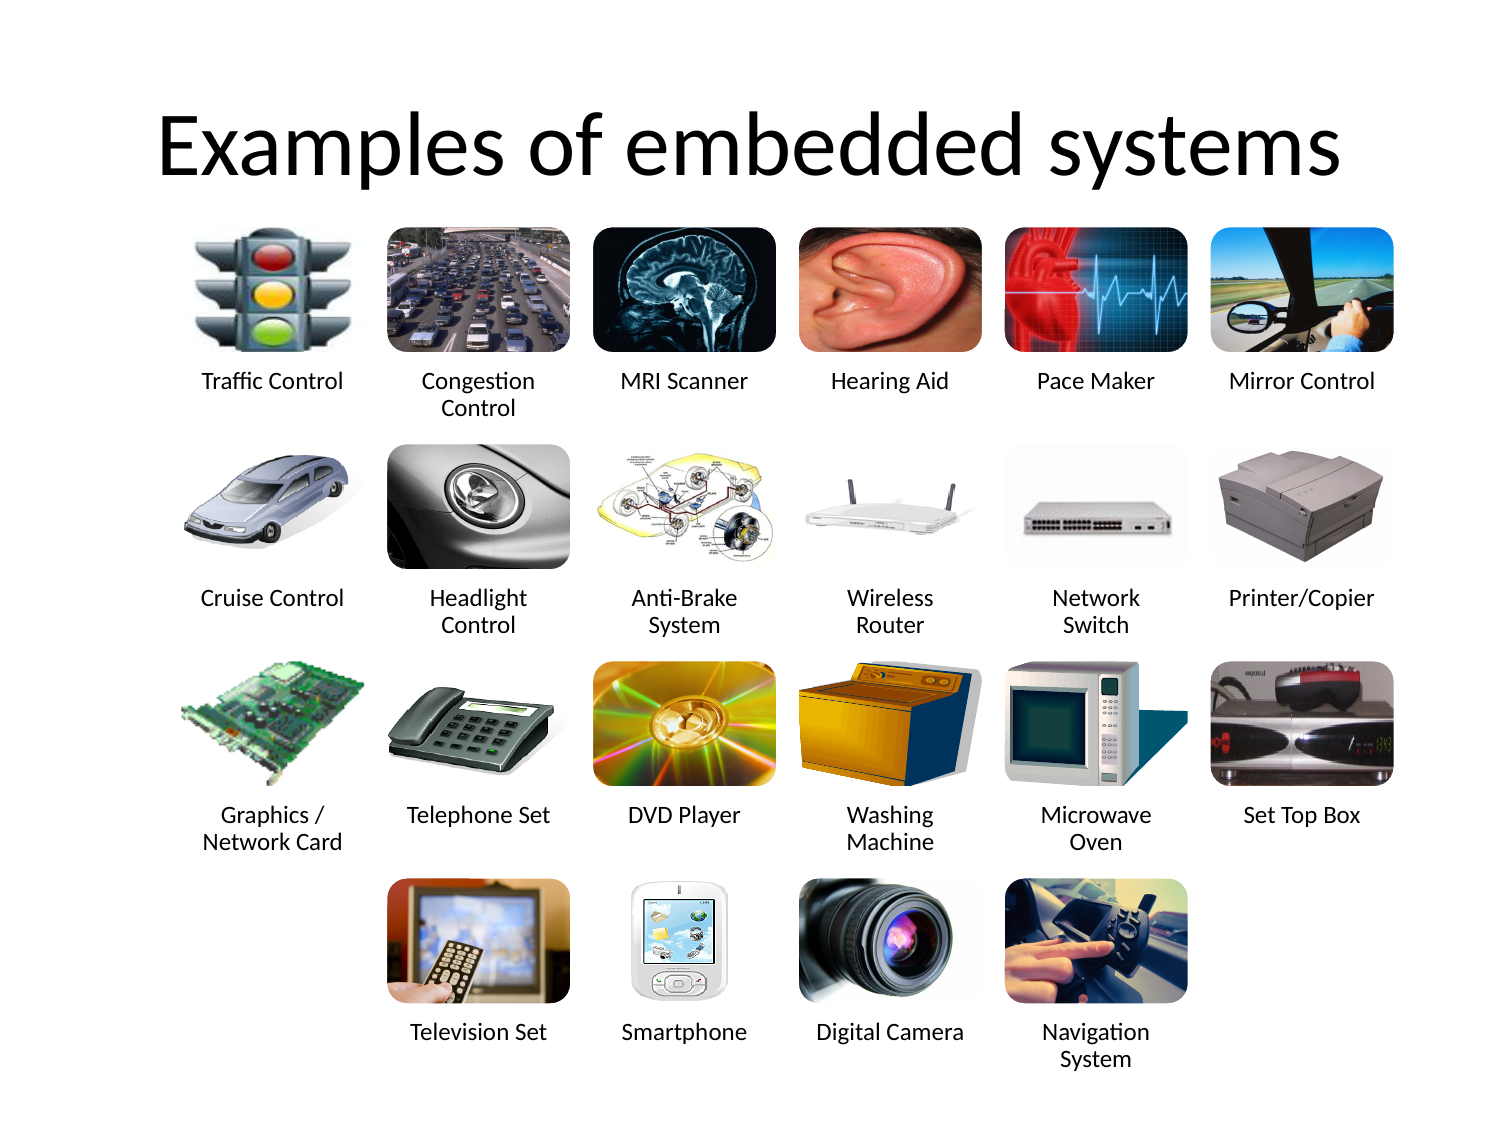

# Examples of embedded systems
Traffic Control
Congestion Control
MRI Scanner
Hearing Aid
Pace Maker
Mirror Control
Cruise Control
Headlight Control
Anti-Brake System
Wireless Router
Network Switch
Printer/Copier
Graphics / Network Card
Telephone Set
DVD Player
Washing Machine
Microwave Oven
Set Top Box
Television Set
Smartphone
Digital Camera
Navigation System